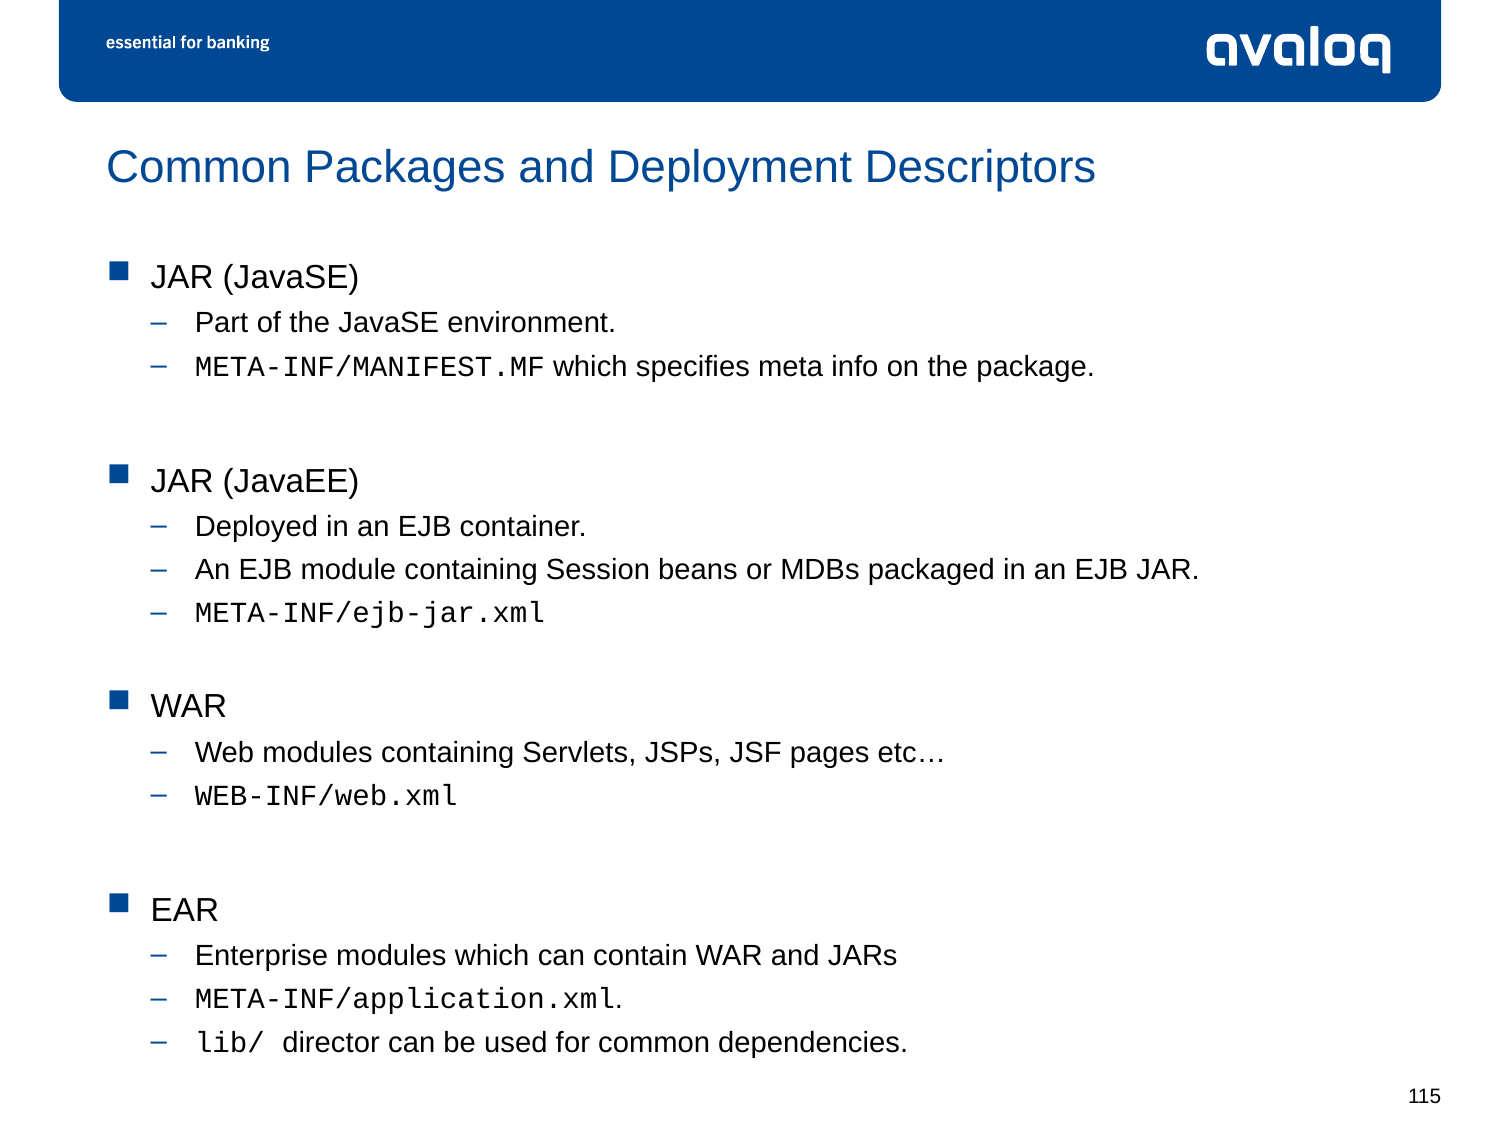

# Common Packages and Deployment Descriptors
JAR (JavaSE)
Part of the JavaSE environment.
META-INF/MANIFEST.MF which specifies meta info on the package.

JAR (JavaEE)
Deployed in an EJB container.
An EJB module containing Session beans or MDBs packaged in an EJB JAR.
META-INF/ejb-jar.xml

WAR
Web modules containing Servlets, JSPs, JSF pages etc…
WEB-INF/web.xml

EAR
Enterprise modules which can contain WAR and JARs
META-INF/application.xml.
lib/ director can be used for common dependencies.
115